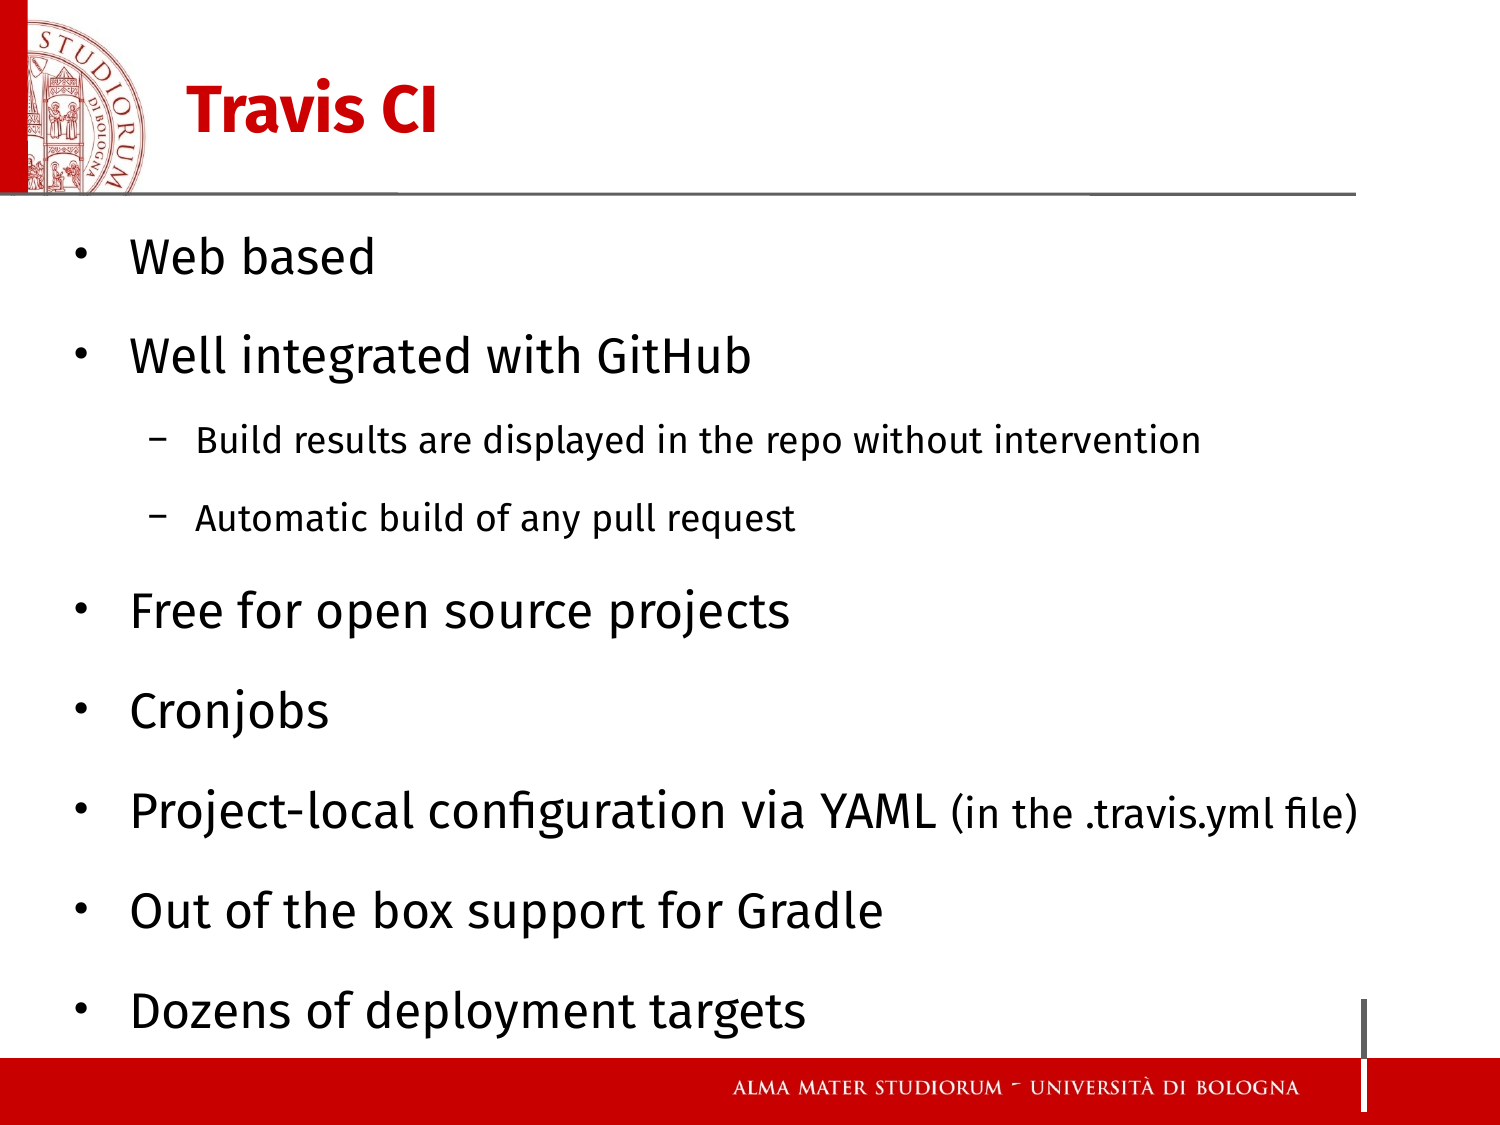

# Travis CI
Web based
Well integrated with GitHub
Build results are displayed in the repo without intervention
Automatic build of any pull request
Free for open source projects
Cronjobs
Project-local configuration via YAML (in the .travis.yml file)
Out of the box support for Gradle
Dozens of deployment targets